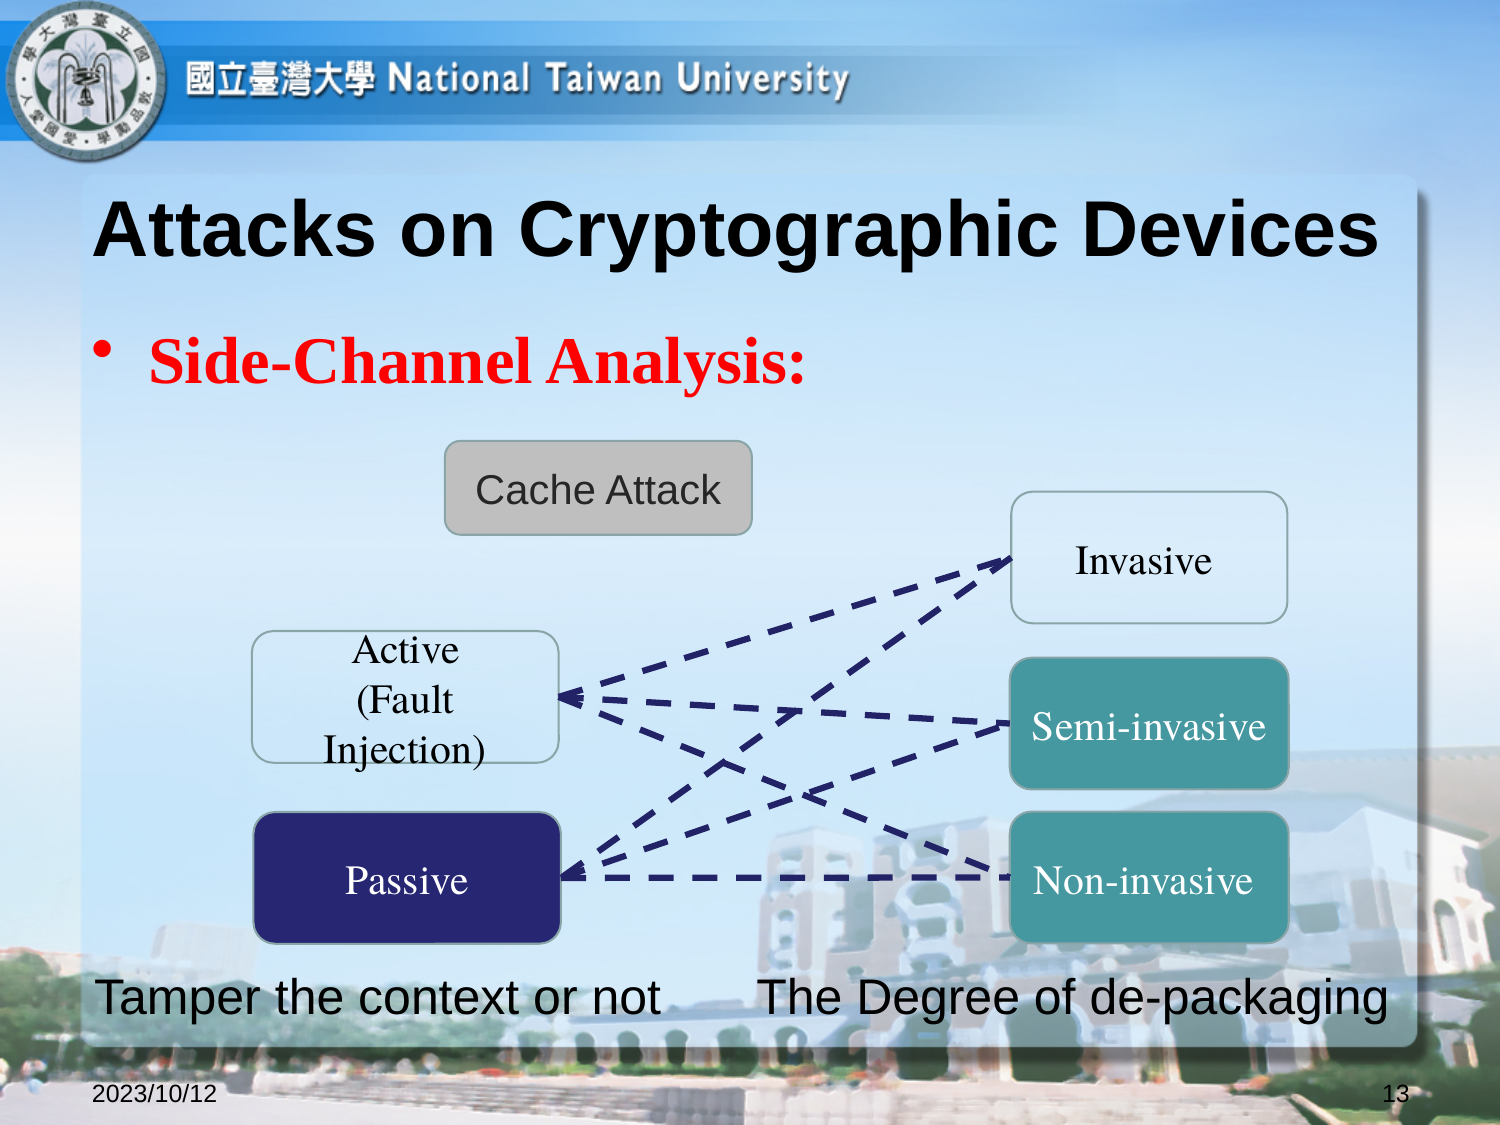

# Attacks on Cryptographic Devices
Side-Channel Analysis:
Cache Attack
Invasive
Active
(Fault Injection)
Semi-invasive
Non-invasive
Passive
The Degree of de-packaging
Tamper the context or not
2023/10/12
13